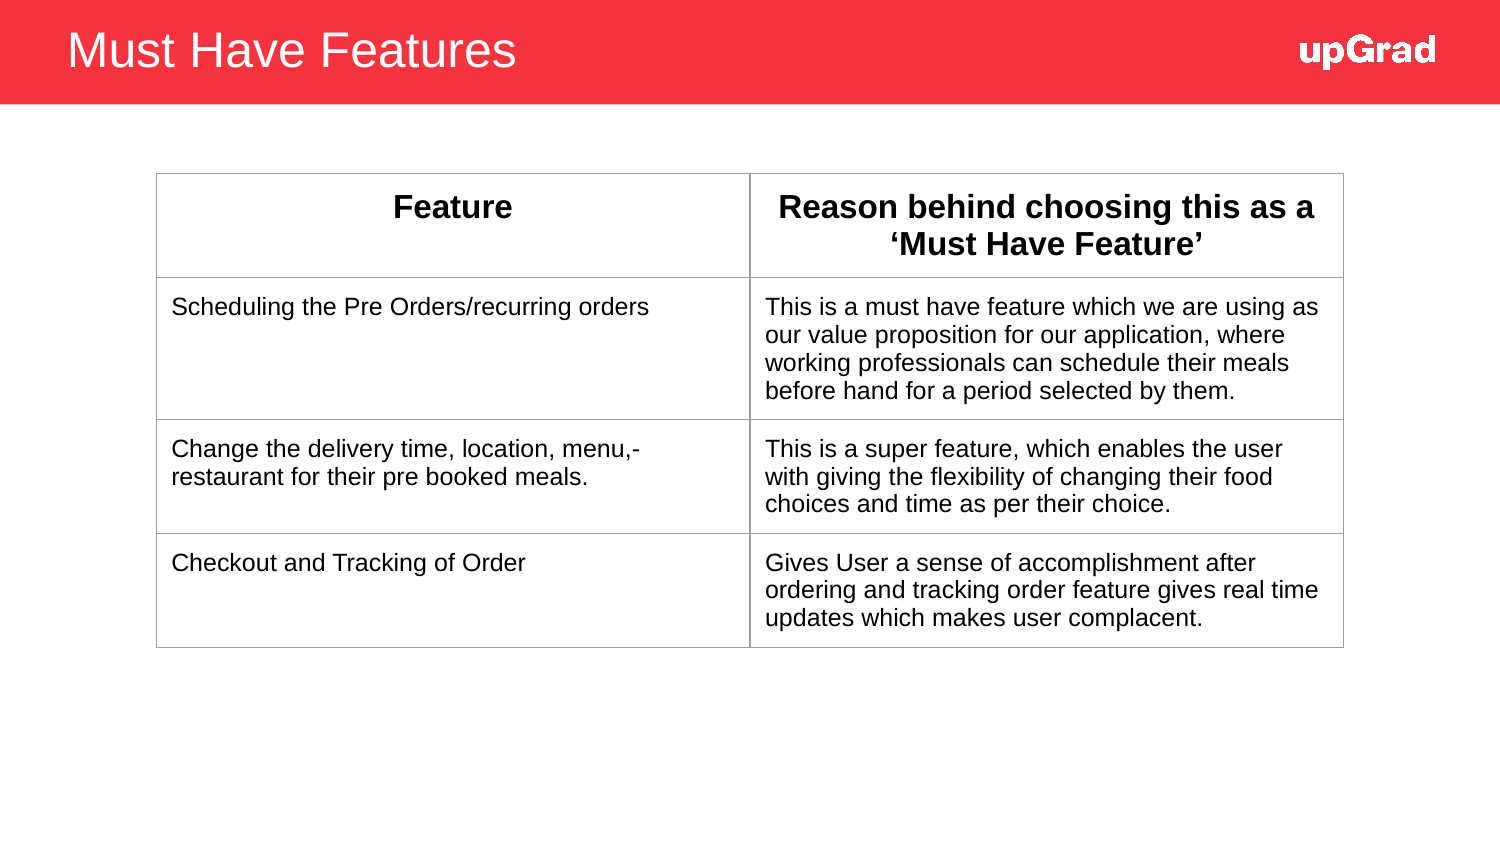

# Must Have Features
| Feature | Reason behind choosing this as a ‘Must Have Feature’ |
| --- | --- |
| Scheduling the Pre Orders/recurring orders | This is a must have feature which we are using as our value proposition for our application, where working professionals can schedule their meals before hand for a period selected by them. |
| Change the delivery time, location, menu,- restaurant for their pre booked meals. | This is a super feature, which enables the user with giving the flexibility of changing their food choices and time as per their choice. |
| Checkout and Tracking of Order | Gives User a sense of accomplishment after ordering and tracking order feature gives real time updates which makes user complacent. |